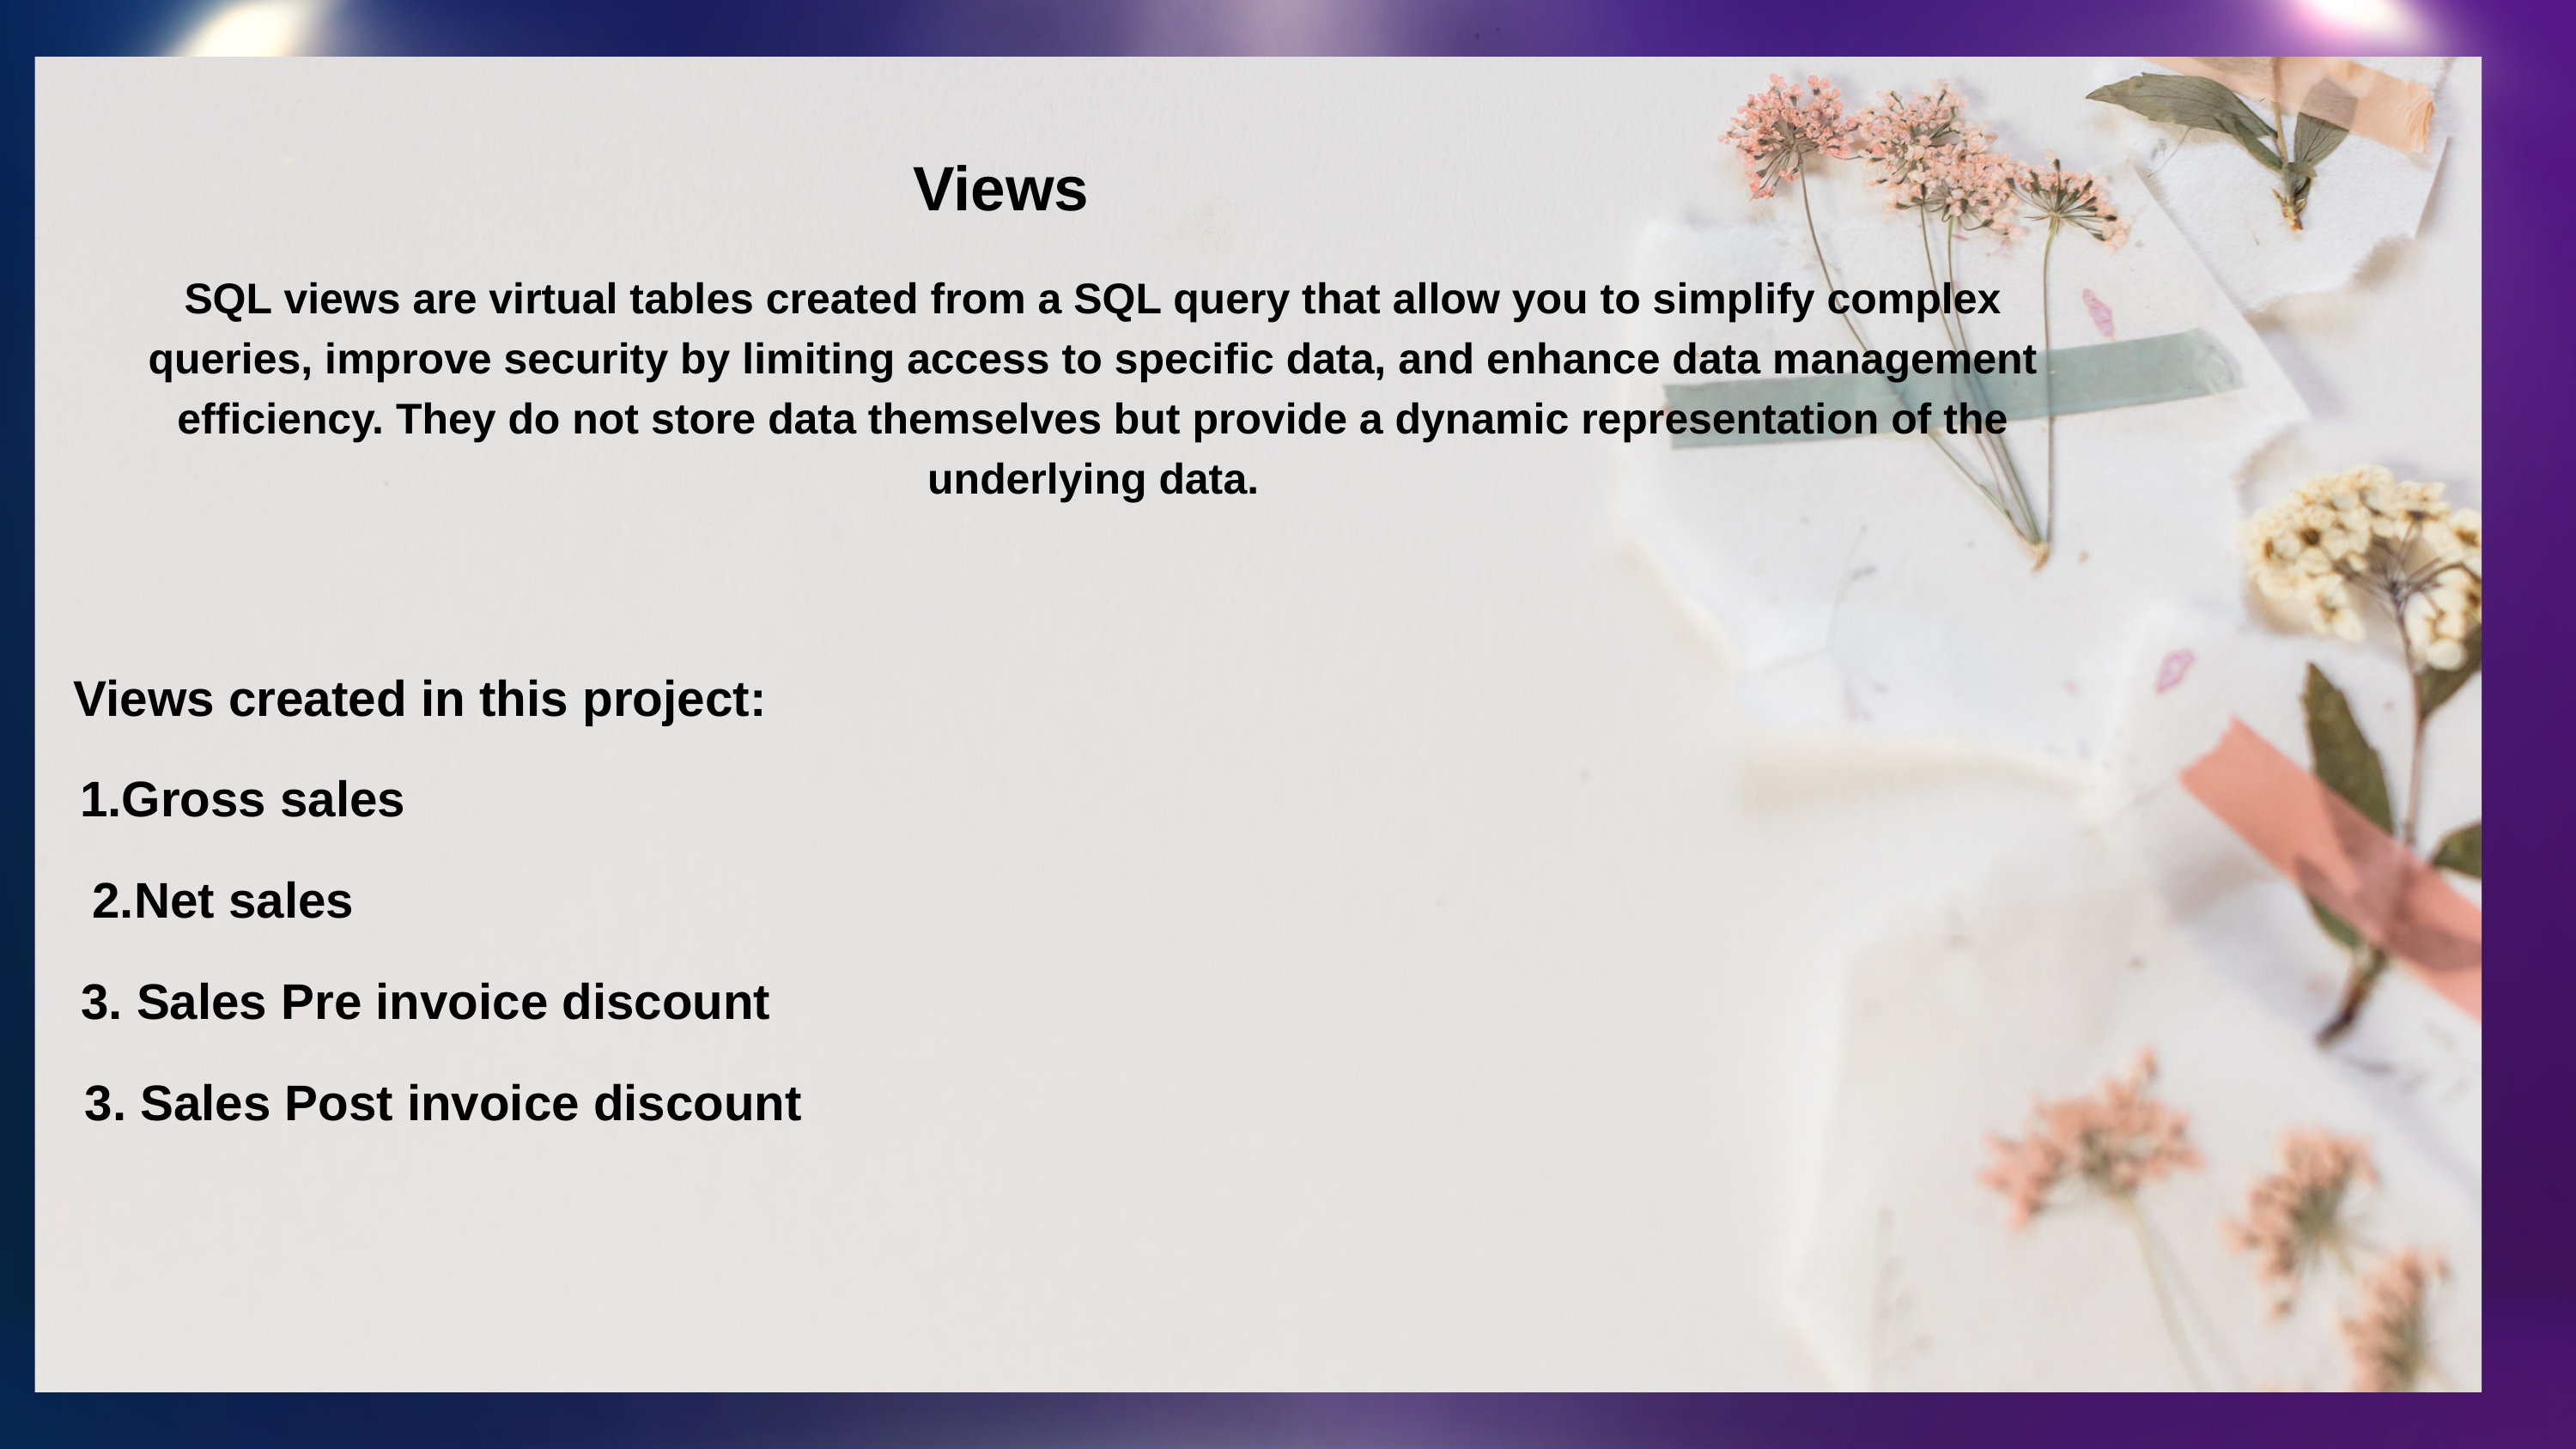

Views
SQL views are virtual tables created from a SQL query that allow you to simplify complex queries, improve security by limiting access to specific data, and enhance data management efficiency. They do not store data themselves but provide a dynamic representation of the underlying data.
Views created in this project:

1.Gross sales
2.Net sales
3. Sales Pre invoice discount
3. Sales Post invoice discount